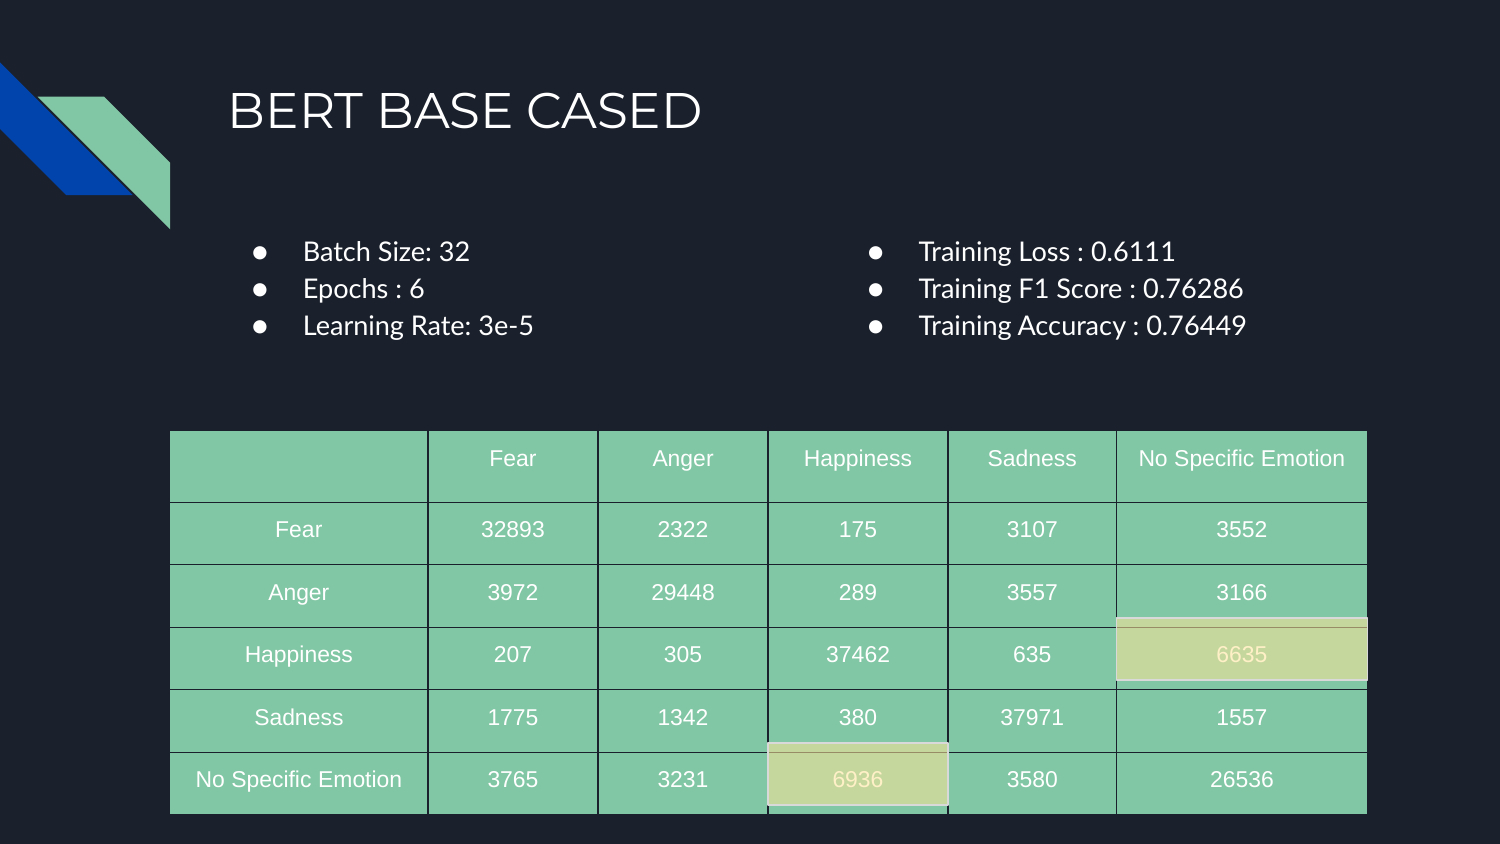

# BERT BASE CASED
Batch Size: 32
Epochs : 6
Learning Rate: 3e-5
Training Loss : 0.6111
Training F1 Score : 0.76286
Training Accuracy : 0.76449
|  | Fear | Anger | Happiness | Sadness | No Specific Emotion |
| --- | --- | --- | --- | --- | --- |
| Fear | 32893 | 2322 | 175 | 3107 | 3552 |
| Anger | 3972 | 29448 | 289 | 3557 | 3166 |
| Happiness | 207 | 305 | 37462 | 635 | 6635 |
| Sadness | 1775 | 1342 | 380 | 37971 | 1557 |
| No Specific Emotion | 3765 | 3231 | 6936 | 3580 | 26536 |